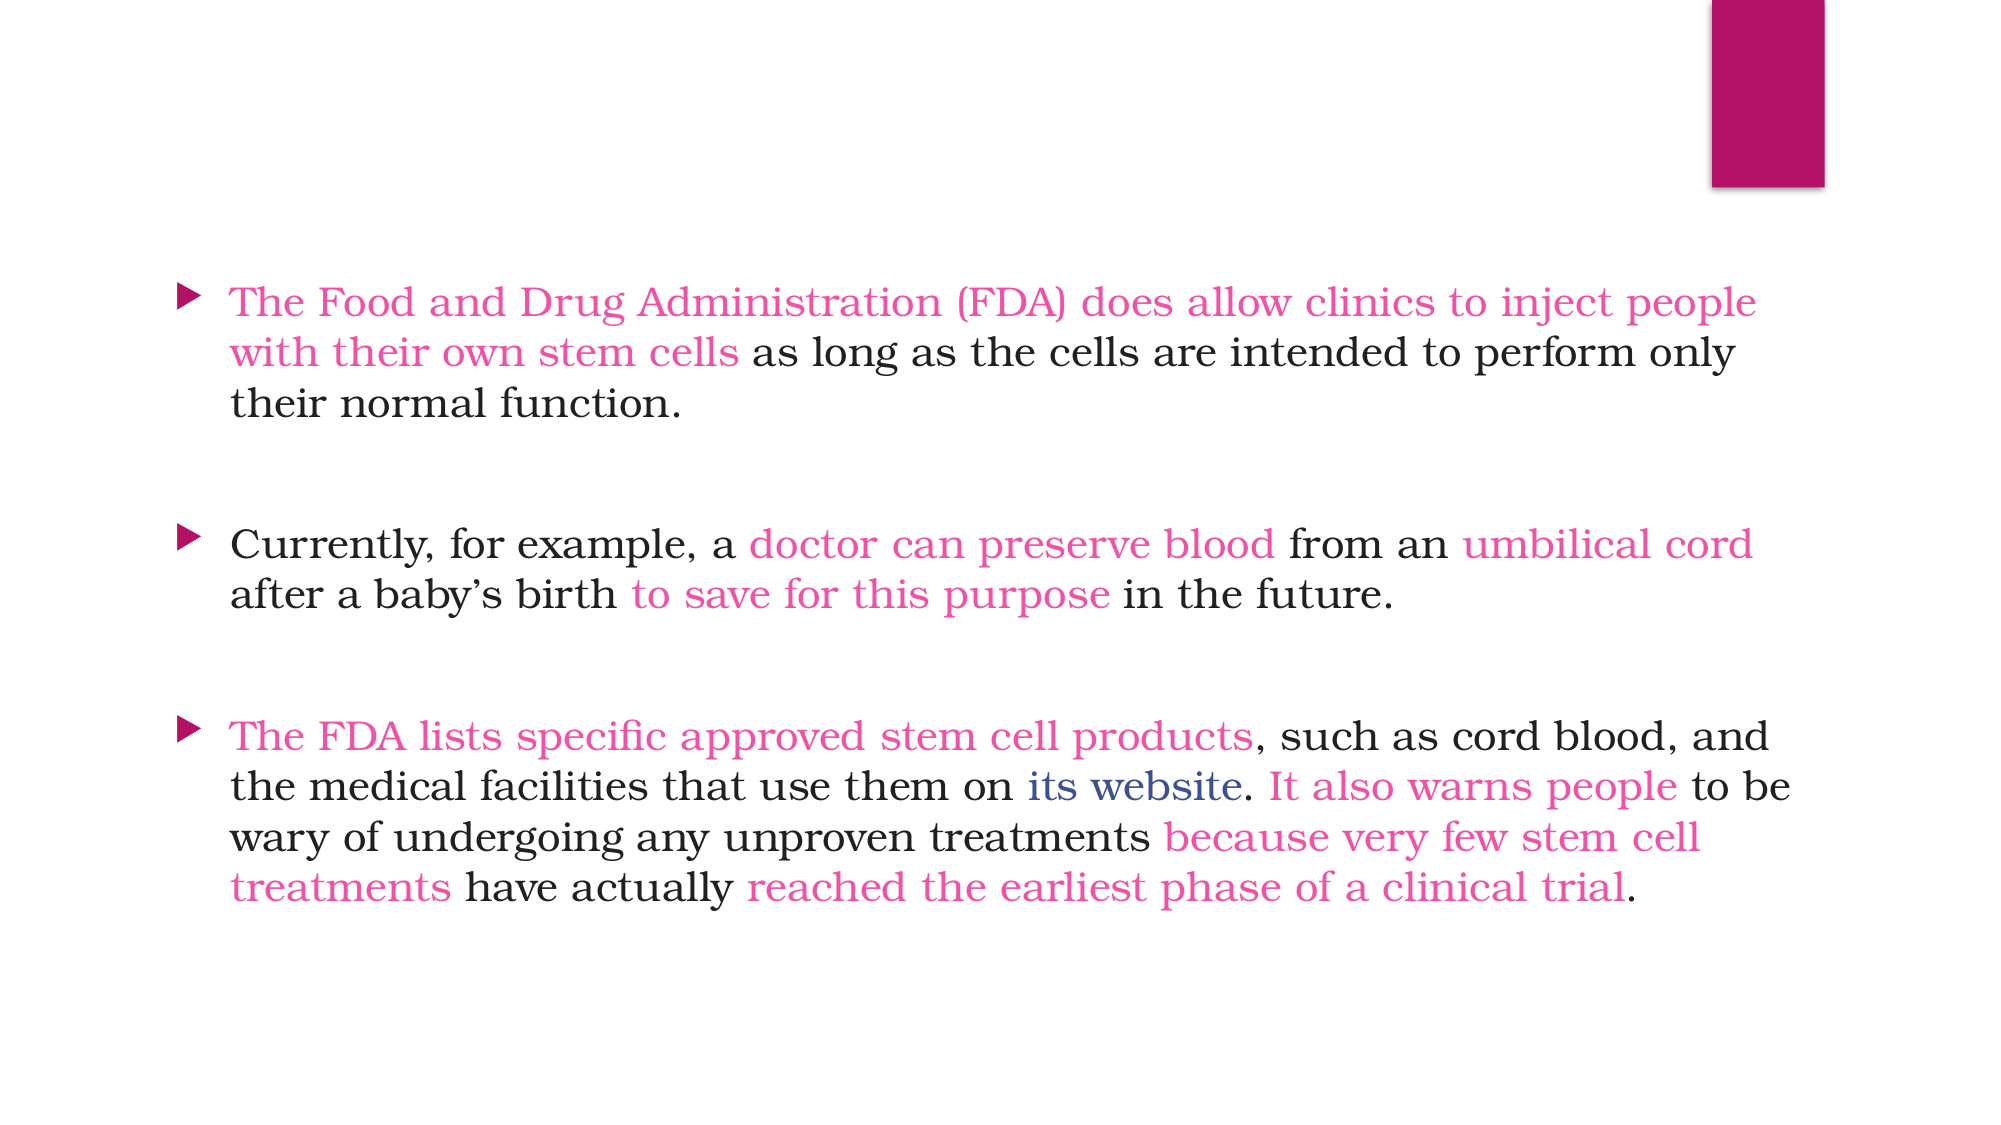

The Food and Drug Administration (FDA) does allow clinics to inject people with their own stem cells as long as the cells are intended to perform only their normal function.

Currently, for example, a doctor can preserve blood from an umbilical cord after a baby’s birth to save for this purpose in the future.

The FDA lists specific approved stem cell products, such as cord blood, and the medical facilities that use them on its website. It also warns people to be wary of undergoing any unproven treatments because very few stem cell treatments have actually reached the earliest phase of a clinical trial.